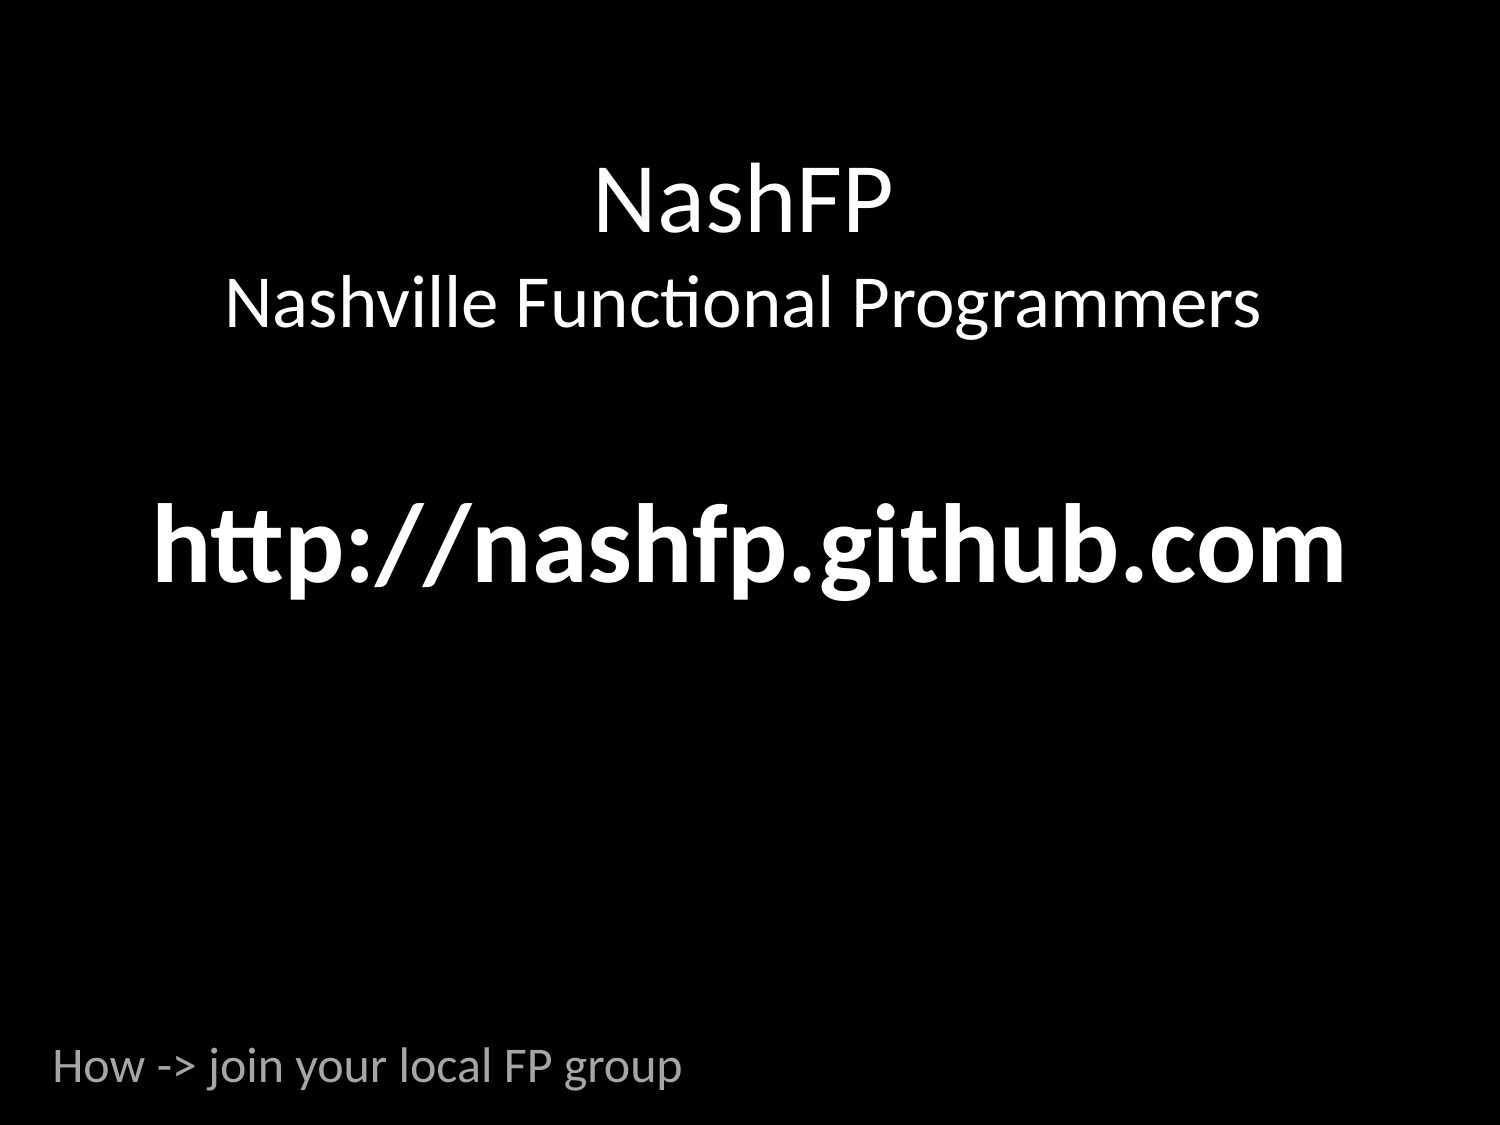

NashFP
Nashville Functional Programmers
http://nashfp.github.com
How -> join your local FP group